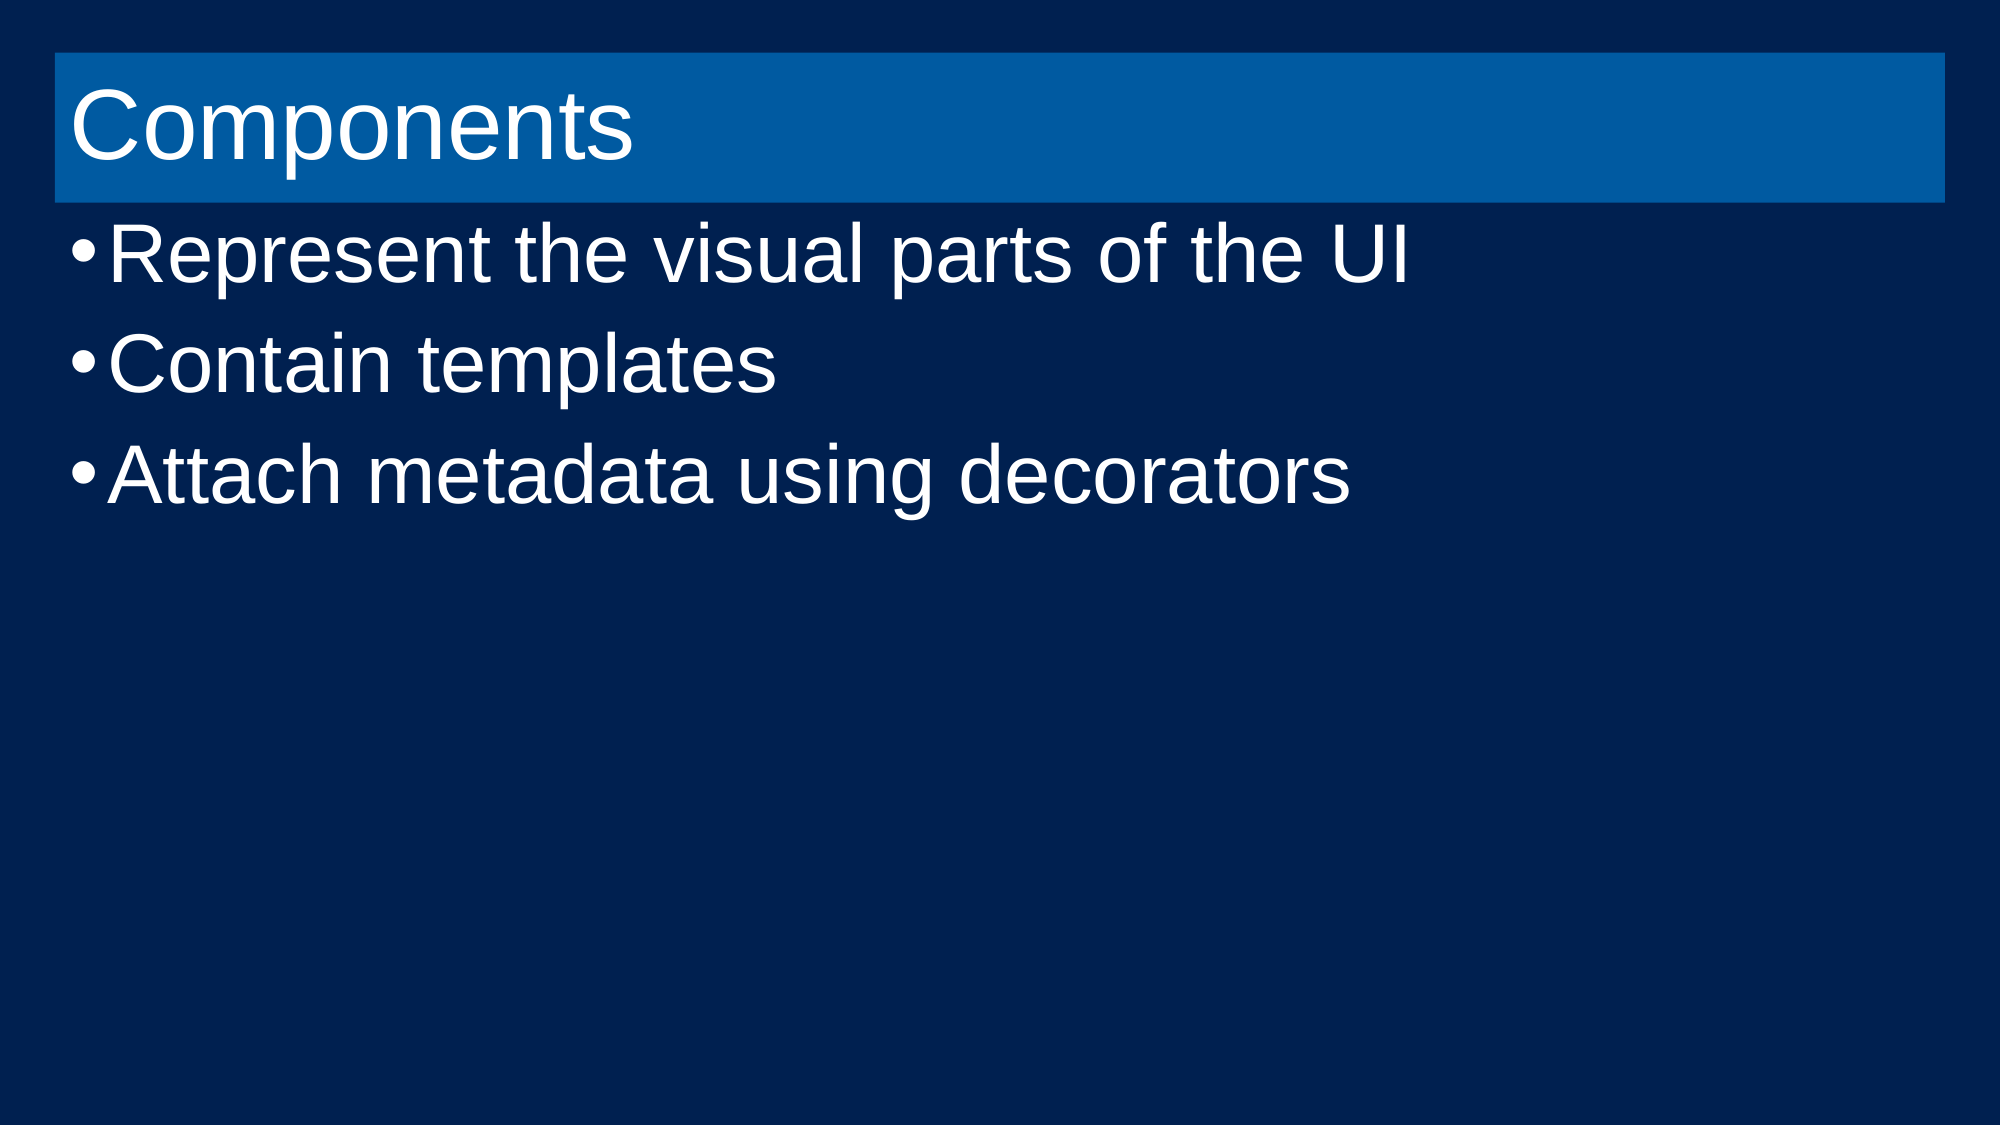

# Components
Represent the visual parts of the UI
Contain templates
Attach metadata using decorators